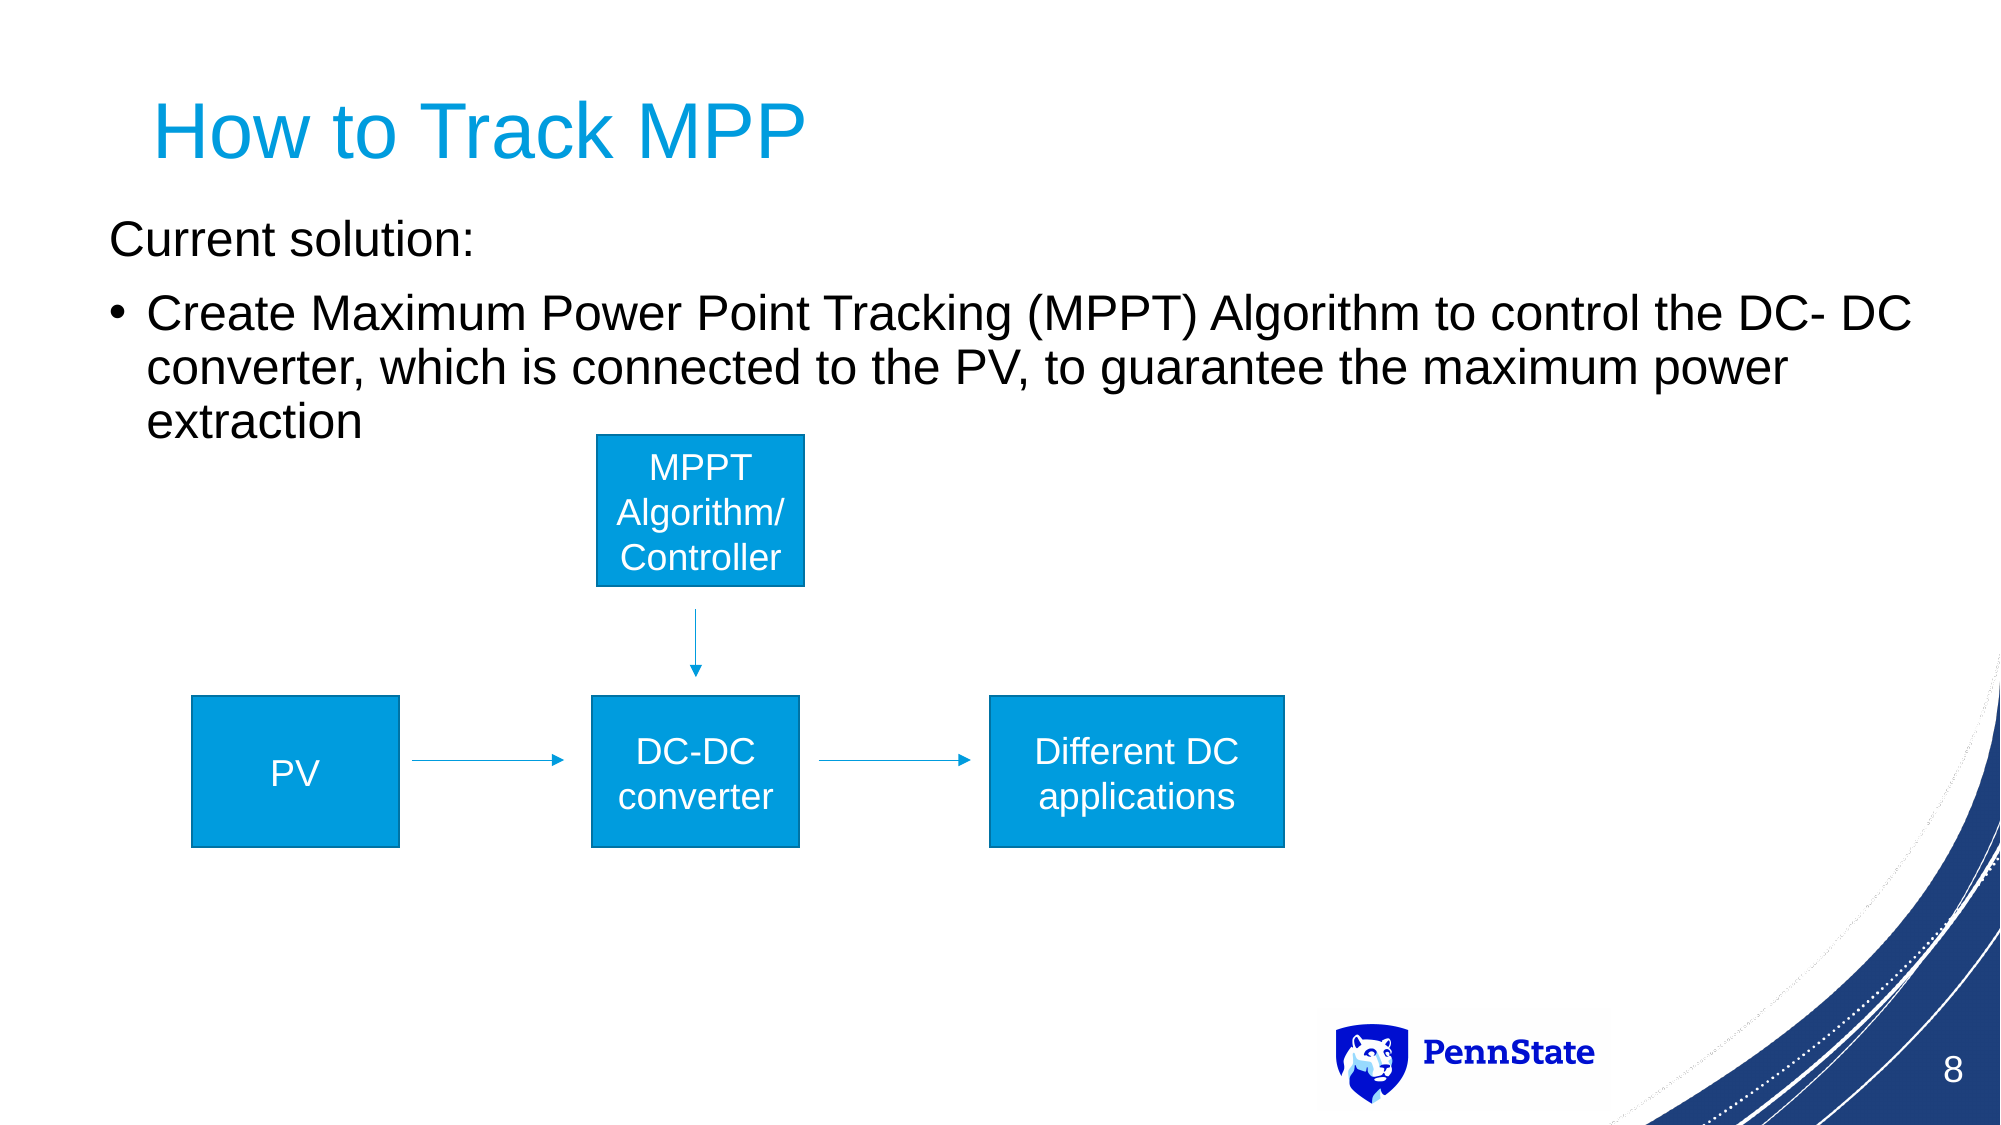

# How to Track MPP
Current solution:
Create Maximum Power Point Tracking (MPPT) Algorithm to control the DC- DC converter, which is connected to the PV, to guarantee the maximum power extraction
MPPT
Algorithm/Controller
PV
DC-DC converter
Different DC applications
8